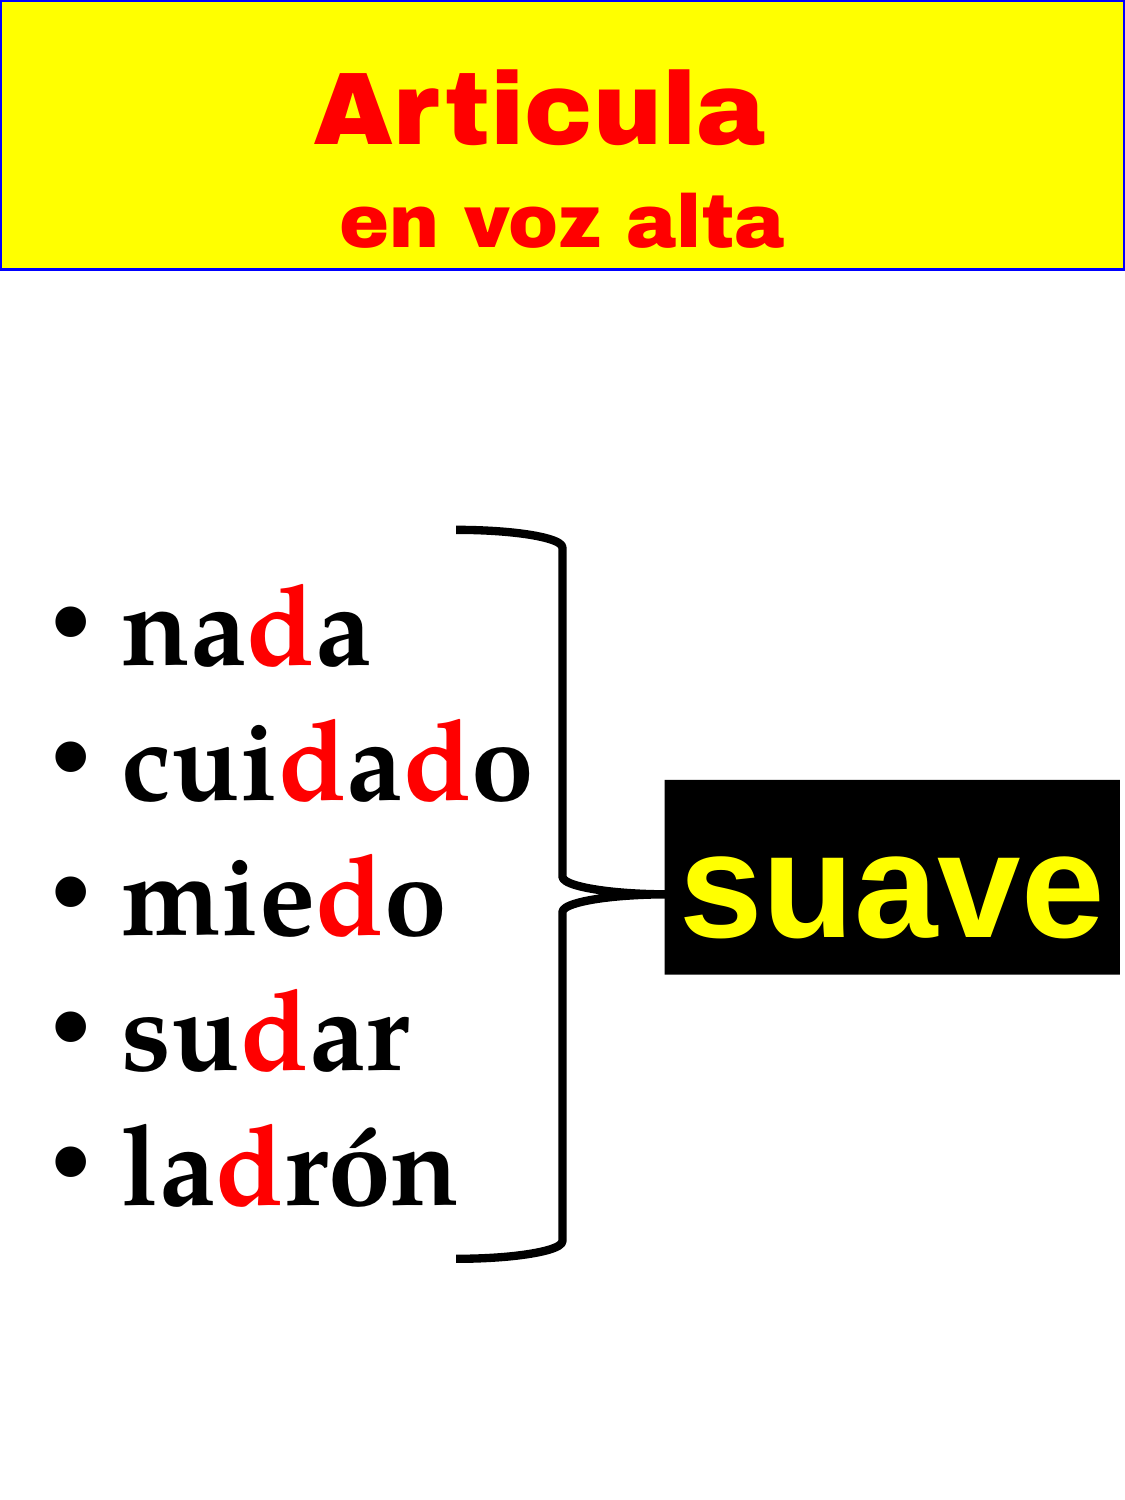

Articula
en voz alta

nada
cuidado
miedo
sudar
ladrón
suave